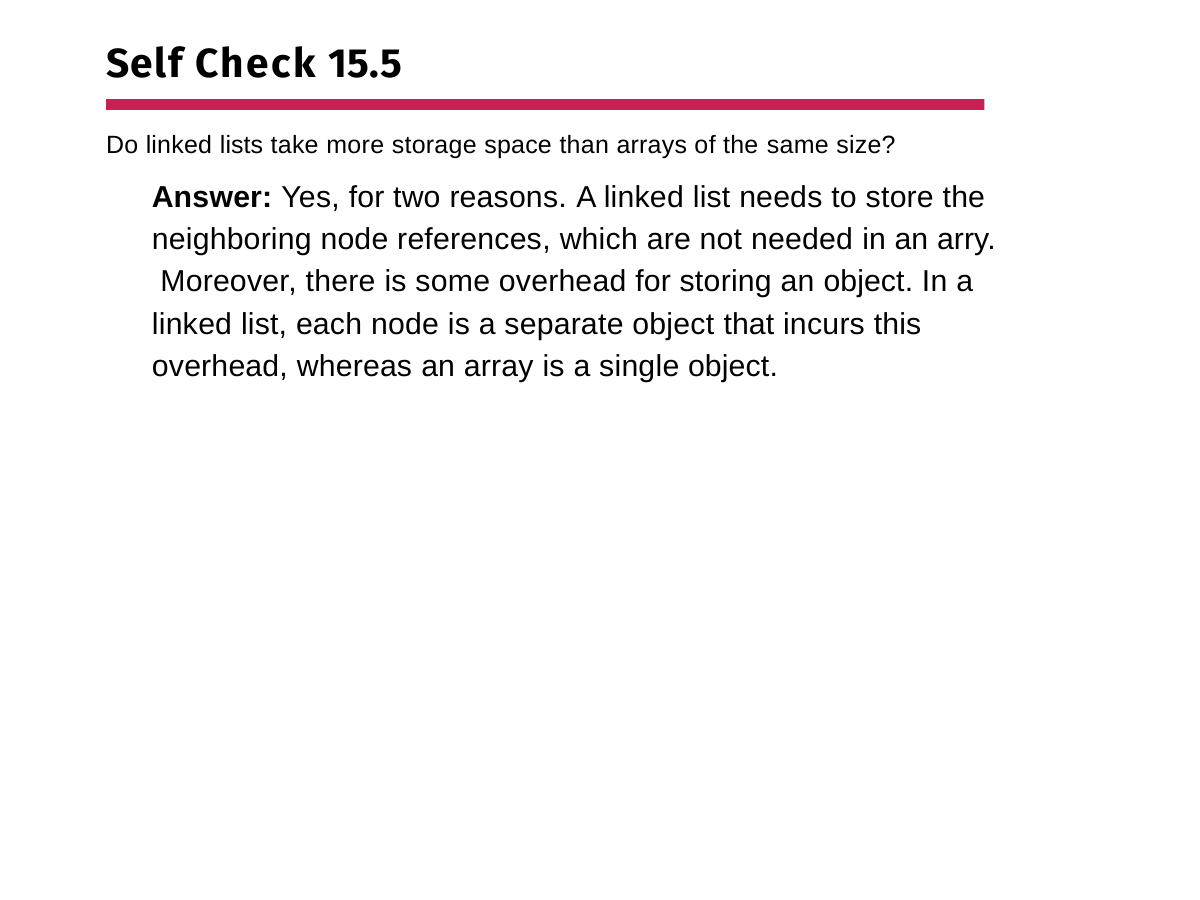

# Self Check 15.5

Do linked lists take more storage space than arrays of the same size?
Answer: Yes, for two reasons. A linked list needs to store the  neighboring node references, which are not needed in an arry.  Moreover, there is some overhead for storing an object. In a  linked list, each node is a separate object that incurs this  overhead, whereas an array is a single object.